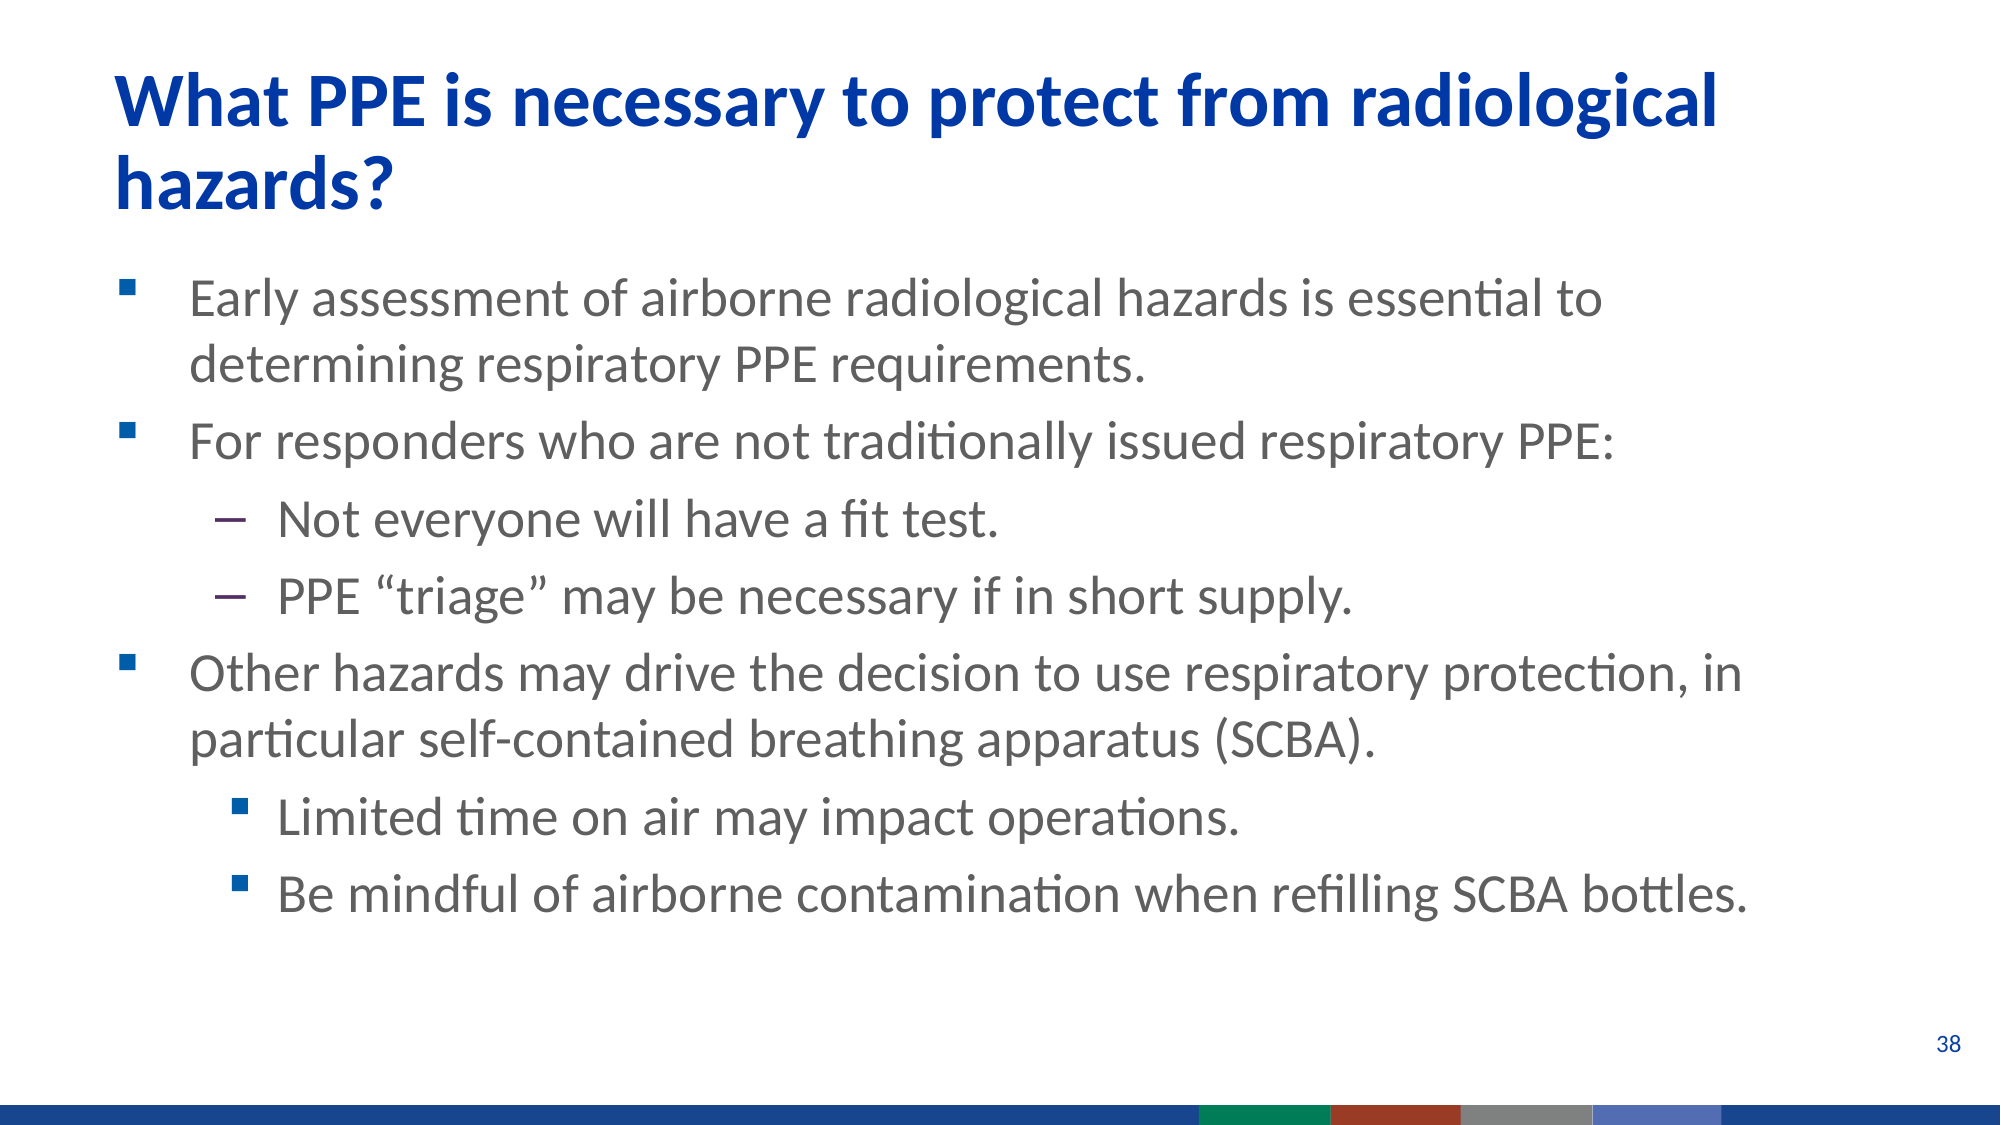

# What PPE is necessary to protect from radiological hazards?
Early assessment of airborne radiological hazards is essential to determining respiratory PPE requirements.
For responders who are not traditionally issued respiratory PPE:
Not everyone will have a fit test.
PPE “triage” may be necessary if in short supply.
Other hazards may drive the decision to use respiratory protection, in particular self-contained breathing apparatus (SCBA).
Limited time on air may impact operations.
Be mindful of airborne contamination when refilling SCBA bottles.
38